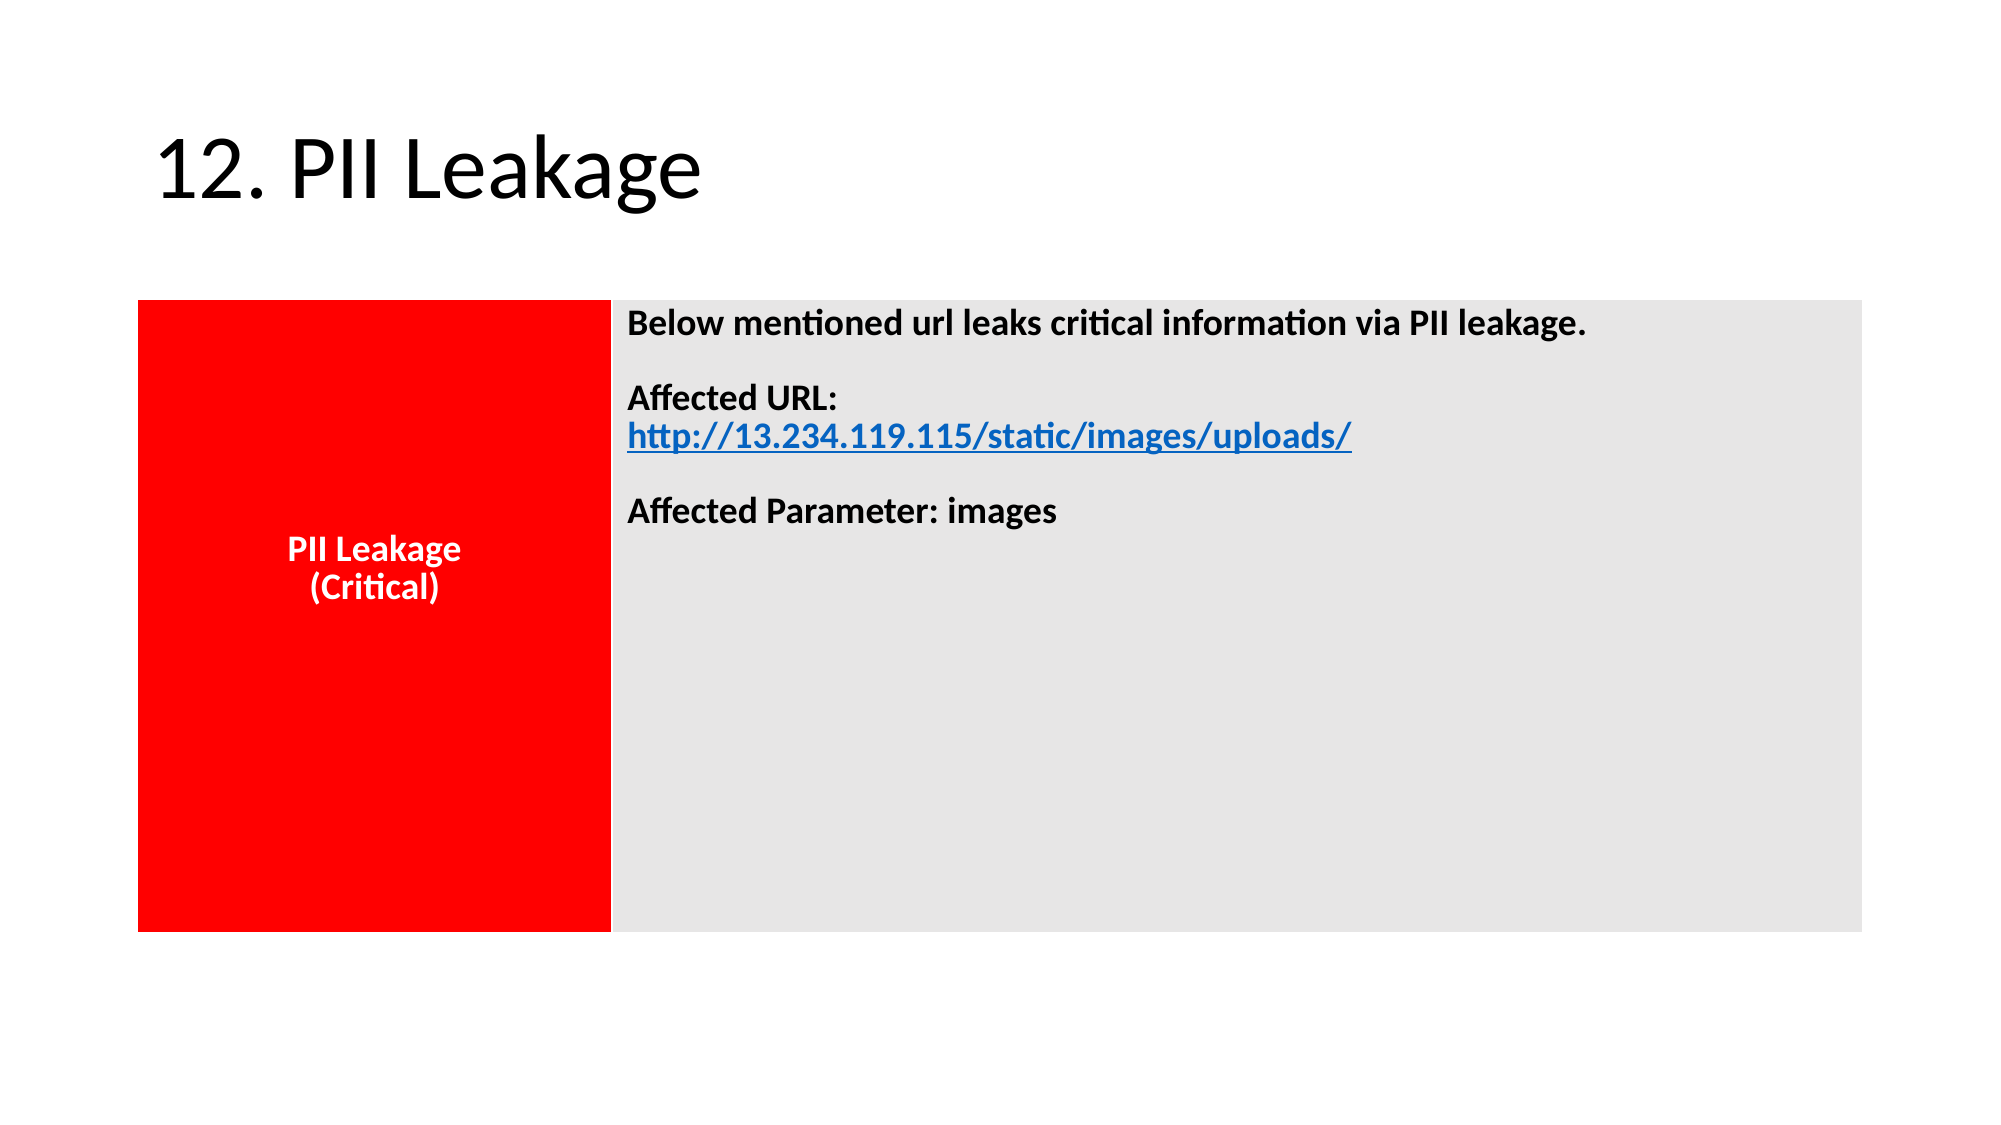

# 12. PII Leakage
| PII Leakage (Critical) | Below mentioned url leaks critical information via PII leakage. Affected URL: http://13.234.119.115/static/images/uploads/ Affected Parameter: images |
| --- | --- |